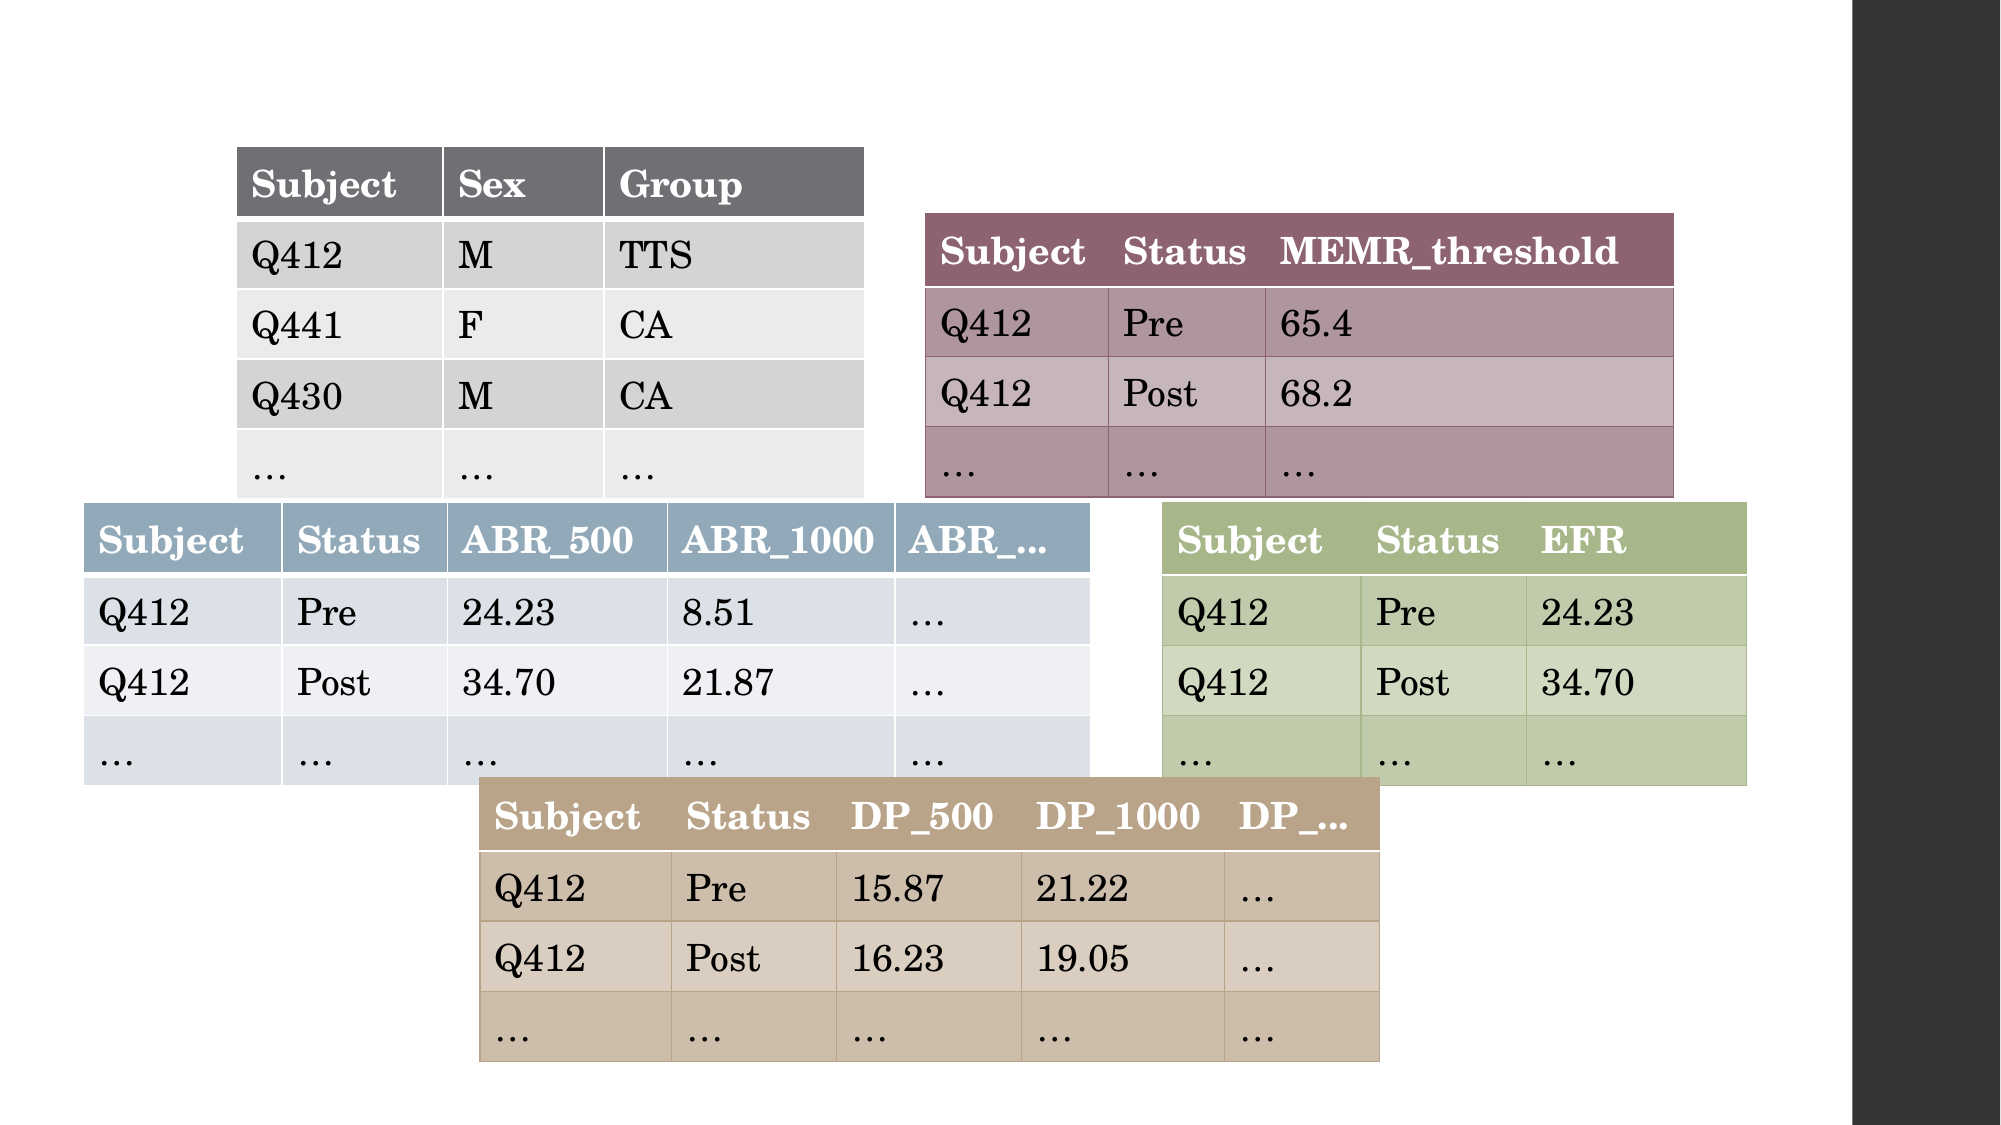

| Subject | Sex | Group |
| --- | --- | --- |
| Q412 | M | TTS |
| Q441 | F | CA |
| Q430 | M | CA |
| … | … | … |
| Subject | Status | MEMR\_threshold |
| --- | --- | --- |
| Q412 | Pre | 65.4 |
| Q412 | Post | 68.2 |
| … | … | … |
| Subject | Status | ABR\_500 | ABR\_1000 | ABR\_... |
| --- | --- | --- | --- | --- |
| Q412 | Pre | 24.23 | 8.51 | … |
| Q412 | Post | 34.70 | 21.87 | … |
| … | … | … | … | … |
| Subject | Status | EFR |
| --- | --- | --- |
| Q412 | Pre | 24.23 |
| Q412 | Post | 34.70 |
| … | … | … |
| Subject | Status | DP\_500 | DP\_1000 | DP\_... |
| --- | --- | --- | --- | --- |
| Q412 | Pre | 15.87 | 21.22 | … |
| Q412 | Post | 16.23 | 19.05 | … |
| … | … | … | … | … |